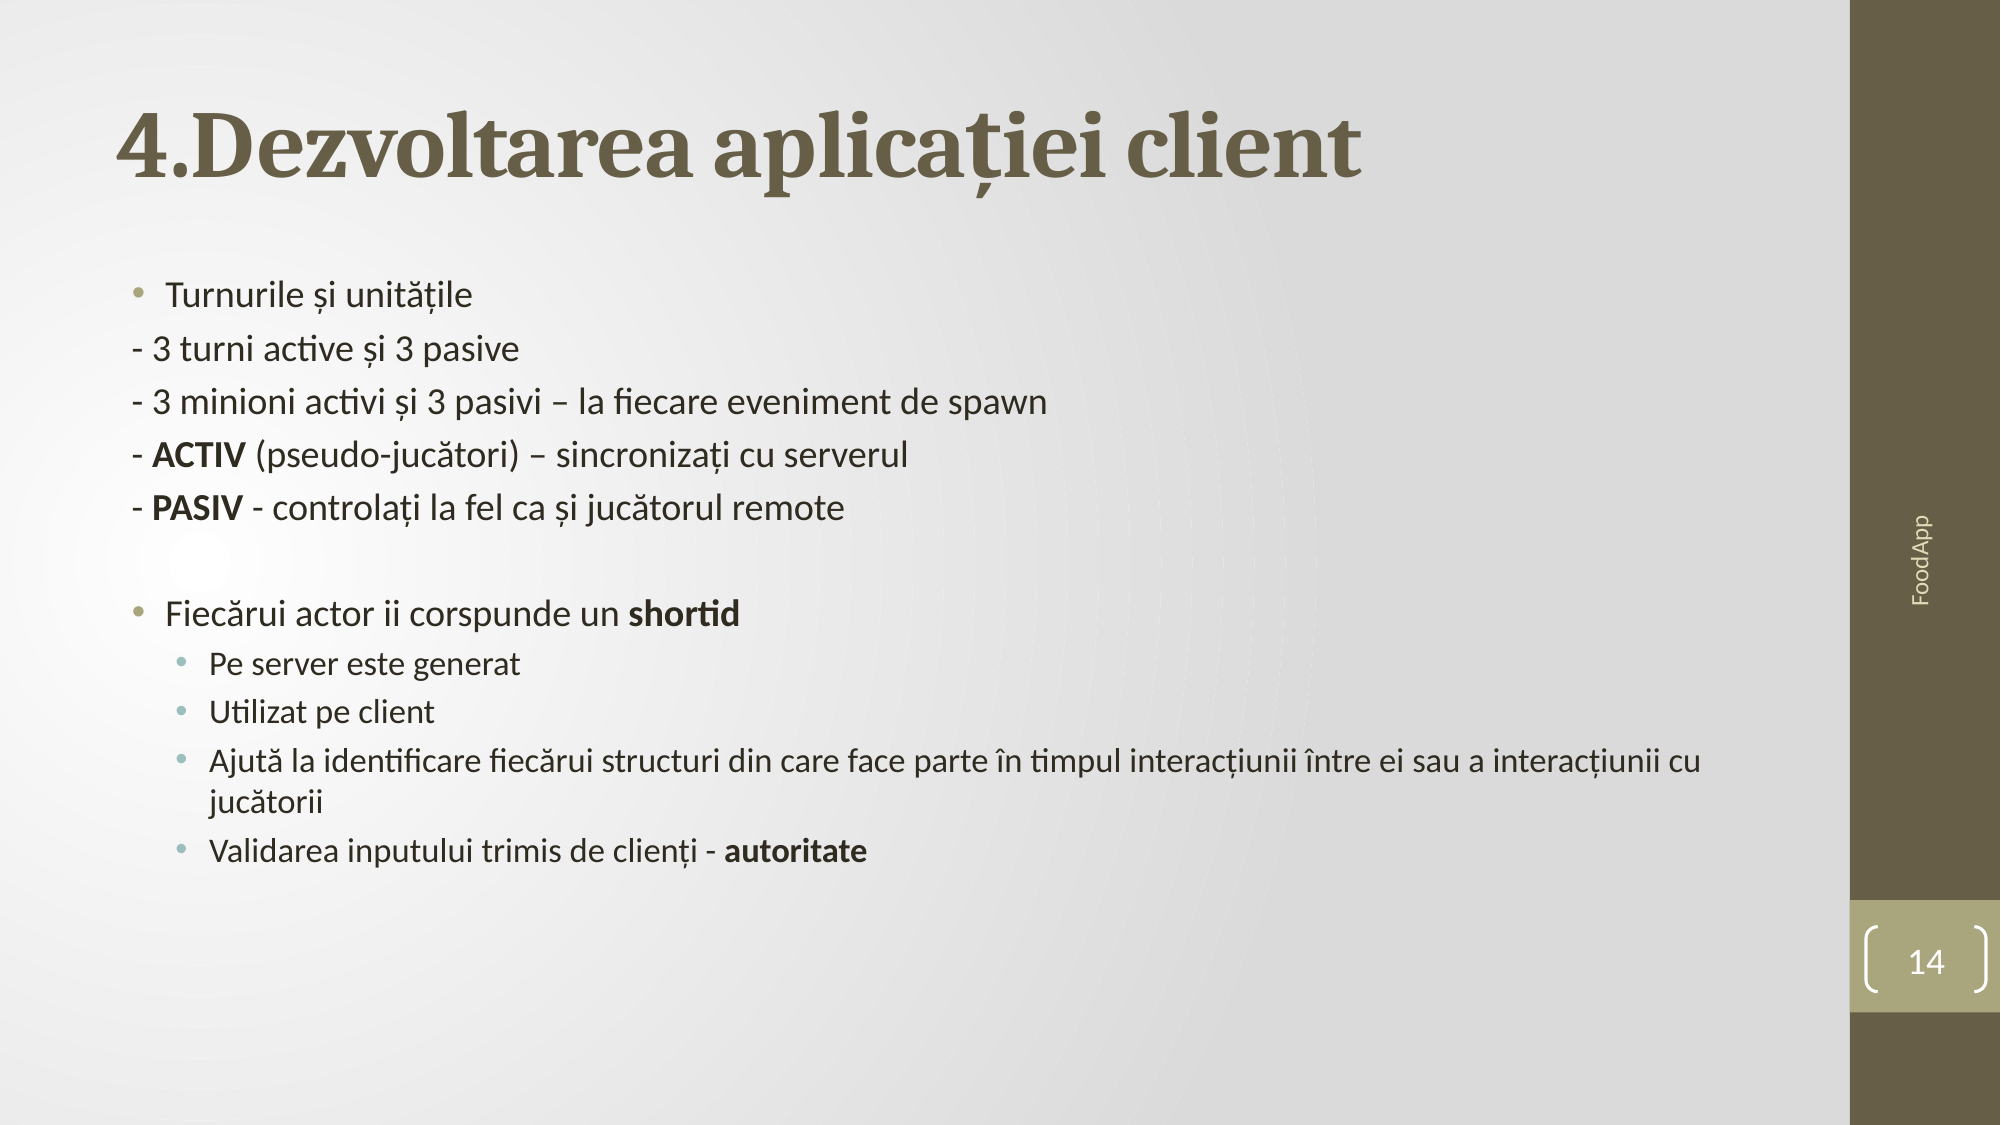

# 4.Dezvoltarea aplicației client
Turnurile și unitățile
	- 3 turni active și 3 pasive
	- 3 minioni activi și 3 pasivi – la fiecare eveniment de spawn
	- ACTIV (pseudo-jucători) – sincronizați cu serverul
	- PASIV - controlați la fel ca și jucătorul remote

Fiecărui actor ii corspunde un shortid
Pe server este generat
Utilizat pe client
Ajută la identificare fiecărui structuri din care face parte în timpul interacțiunii între ei sau a interacțiunii cu jucătorii
Validarea inputului trimis de clienți - autoritate

FoodApp
14